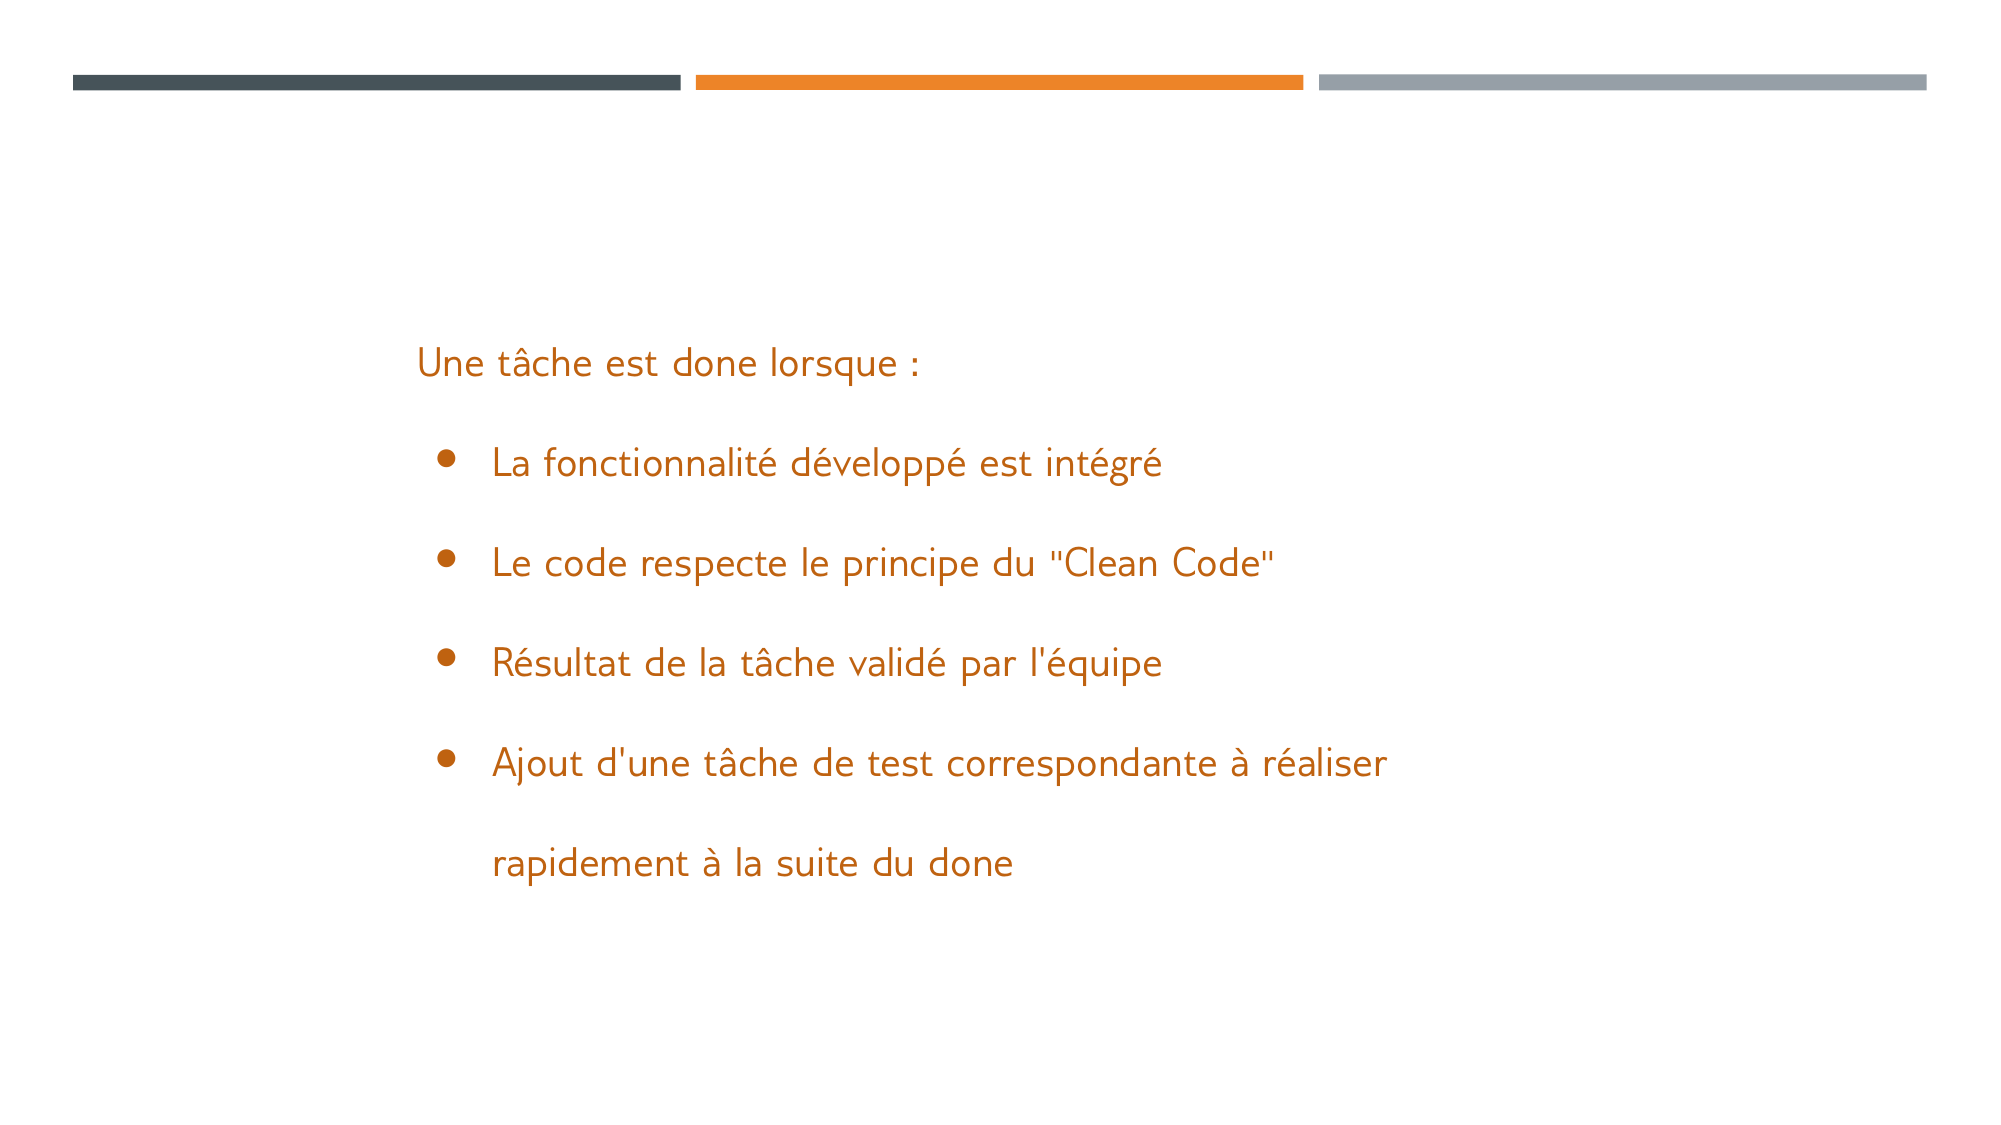

Une tâche est done lorsque :
La fonctionnalité développé est intégré
Le code respecte le principe du "Clean Code"
Résultat de la tâche validé par l'équipe
Ajout d'une tâche de test correspondante à réaliser rapidement à la suite du done